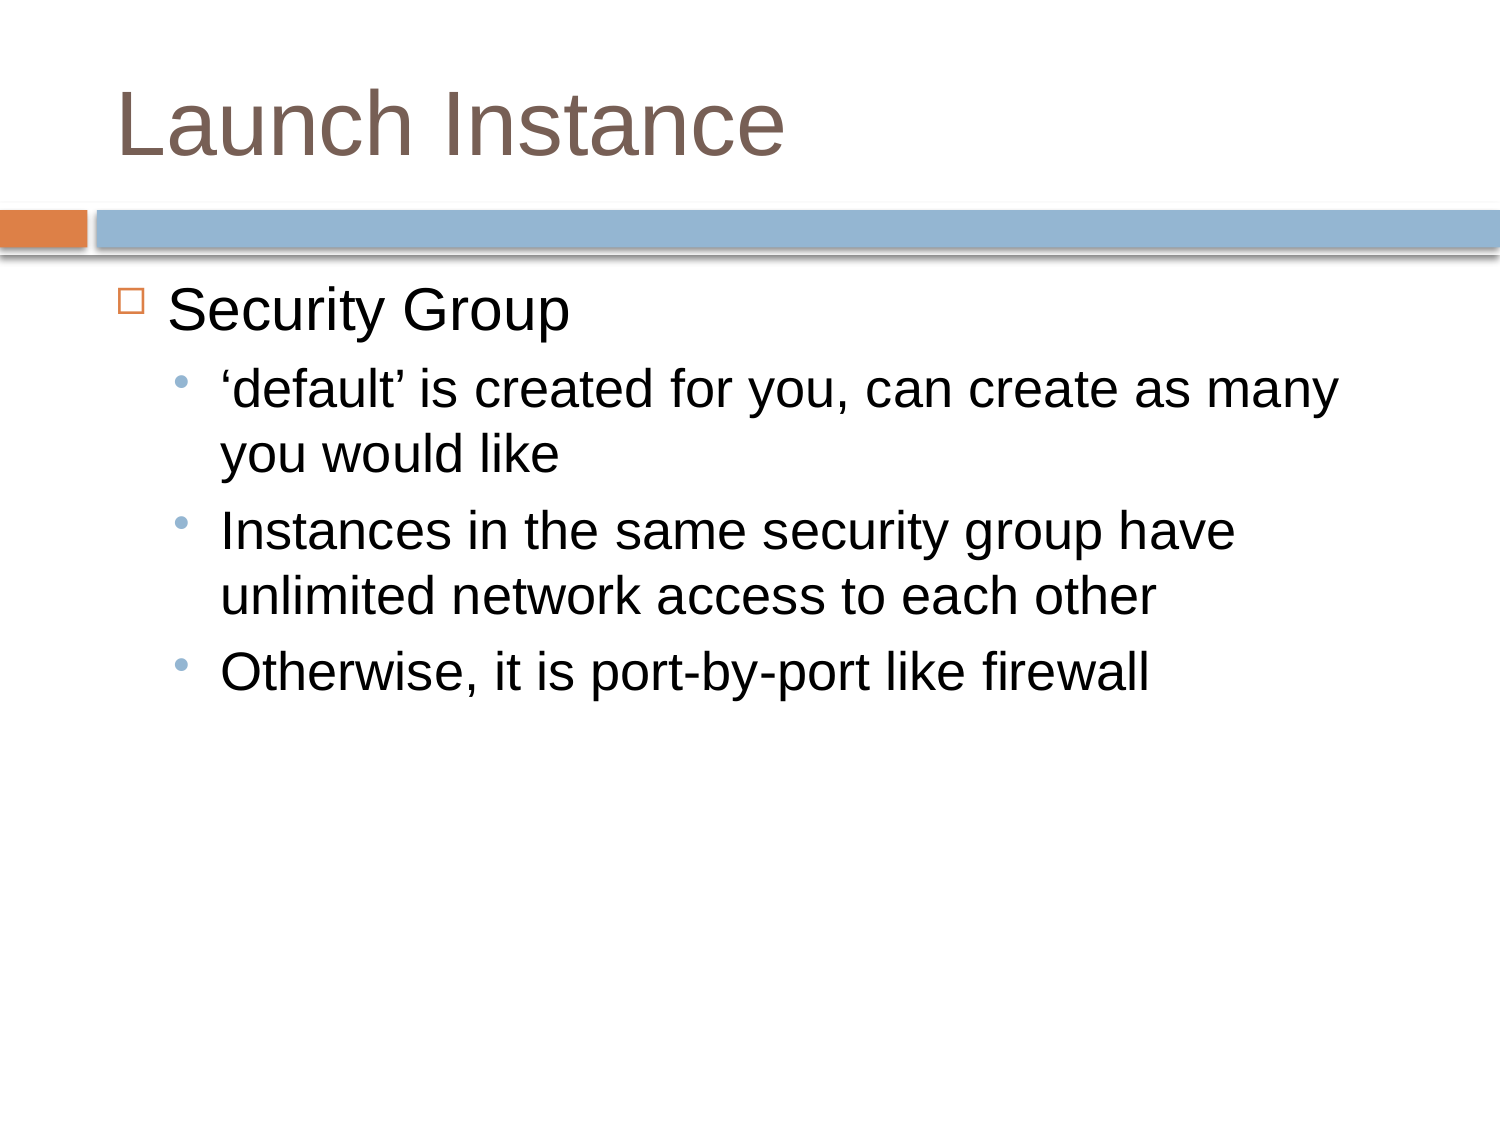

# Launch Instance
Security Group
‘default’ is created for you, can create as many you would like
Instances in the same security group have unlimited network access to each other
Otherwise, it is port-by-port like firewall